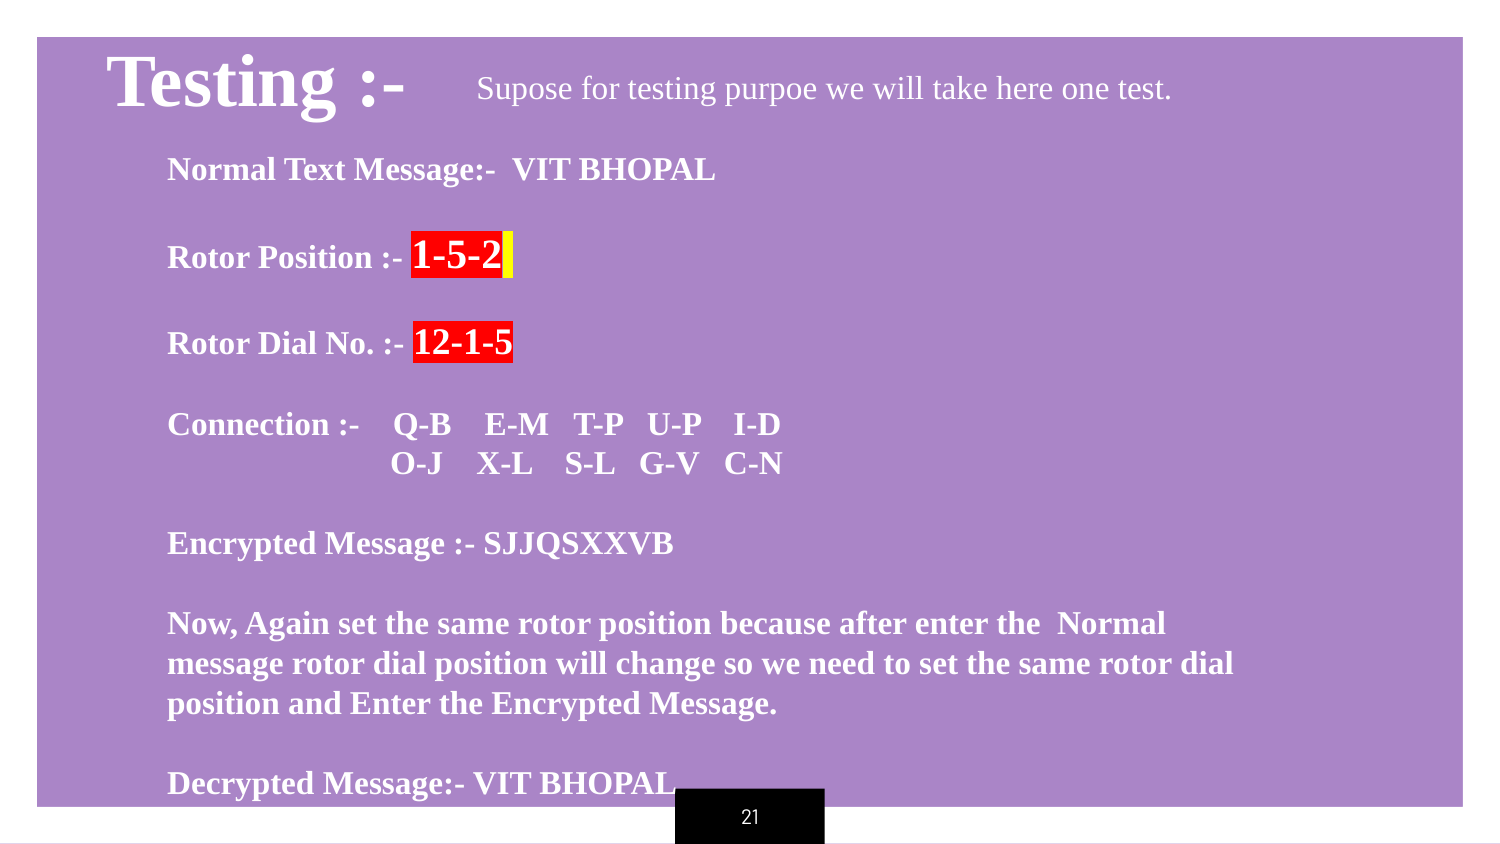

Testing :-
Supose for testing purpoe we will take here one test.
Normal Text Message:-  VIT BHOPAL

Rotor Position :- 1-5-2

Rotor Dial No. :- 12-1-5

Connection :-    Q-B    E-M   T-P   U-P    I-D
                           O-J    X-L    S-L   G-V   C-N

Encrypted Message :- SJJQSXXVB

Now, Again set the same rotor position because after enter the  Normal message rotor dial position will change so we need to set the same rotor dial position and Enter the Encrypted Message.

Decrypted Message:- VIT BHOPAL
21